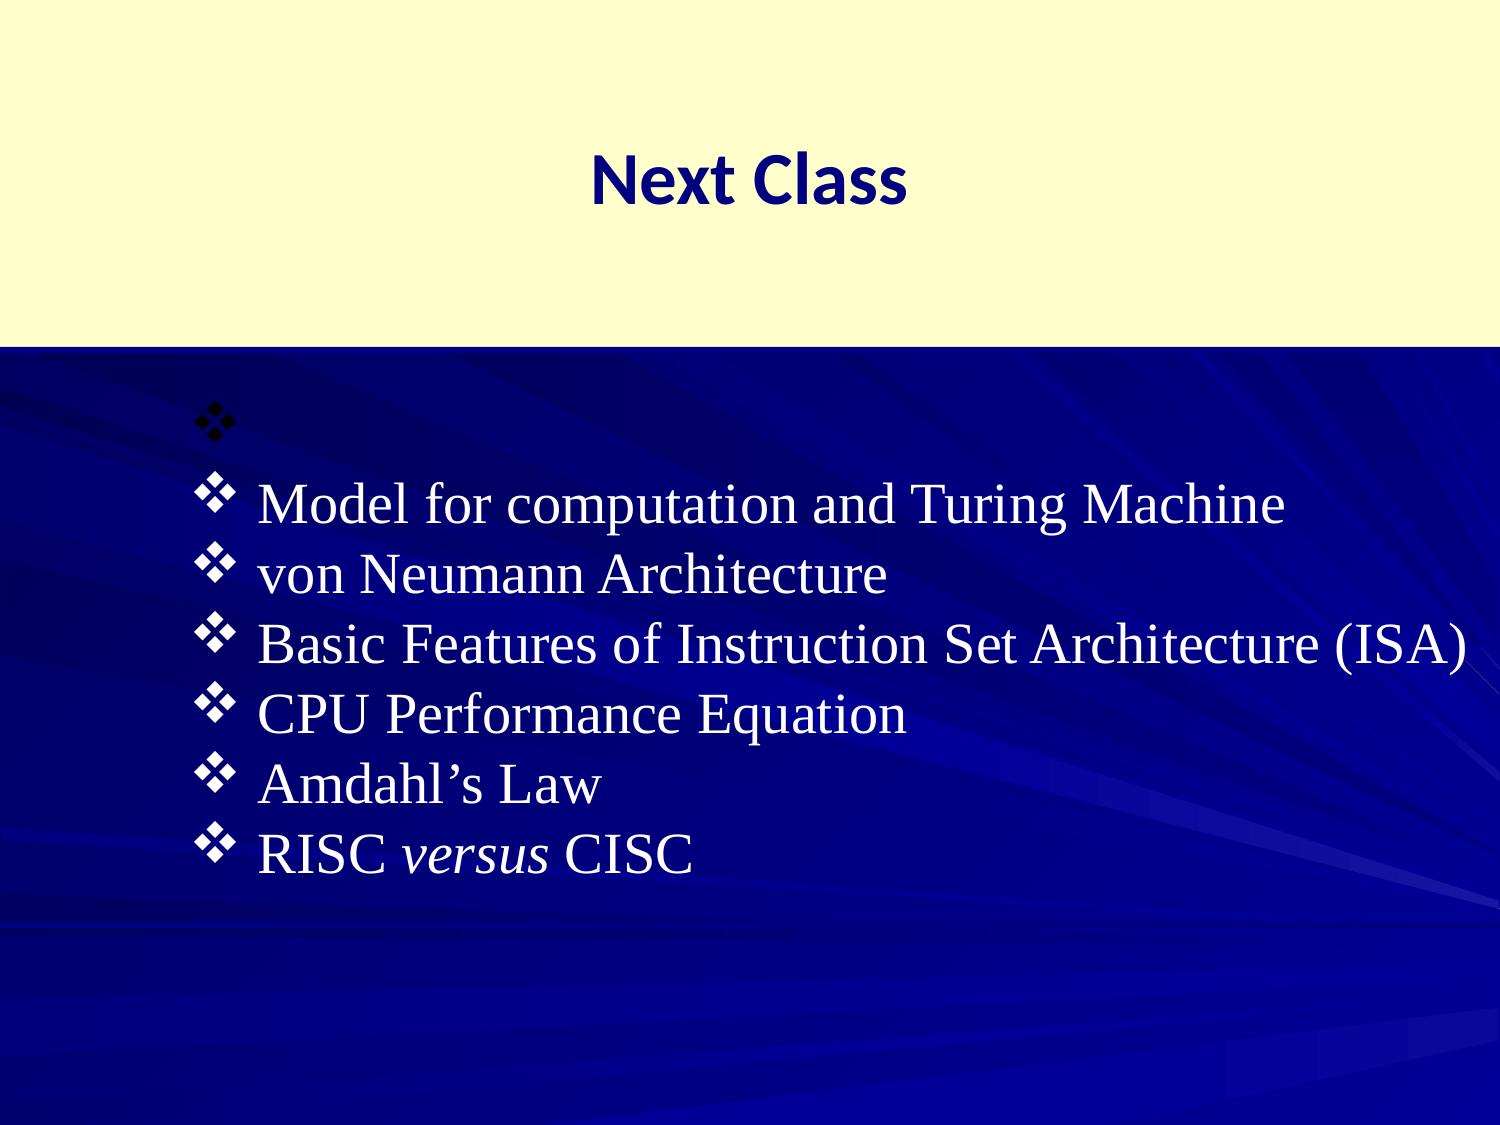

# Next Class

 Model for computation and Turing Machine
 von Neumann Architecture
 Basic Features of Instruction Set Architecture (ISA)
 CPU Performance Equation
 Amdahl’s Law
 RISC versus CISC